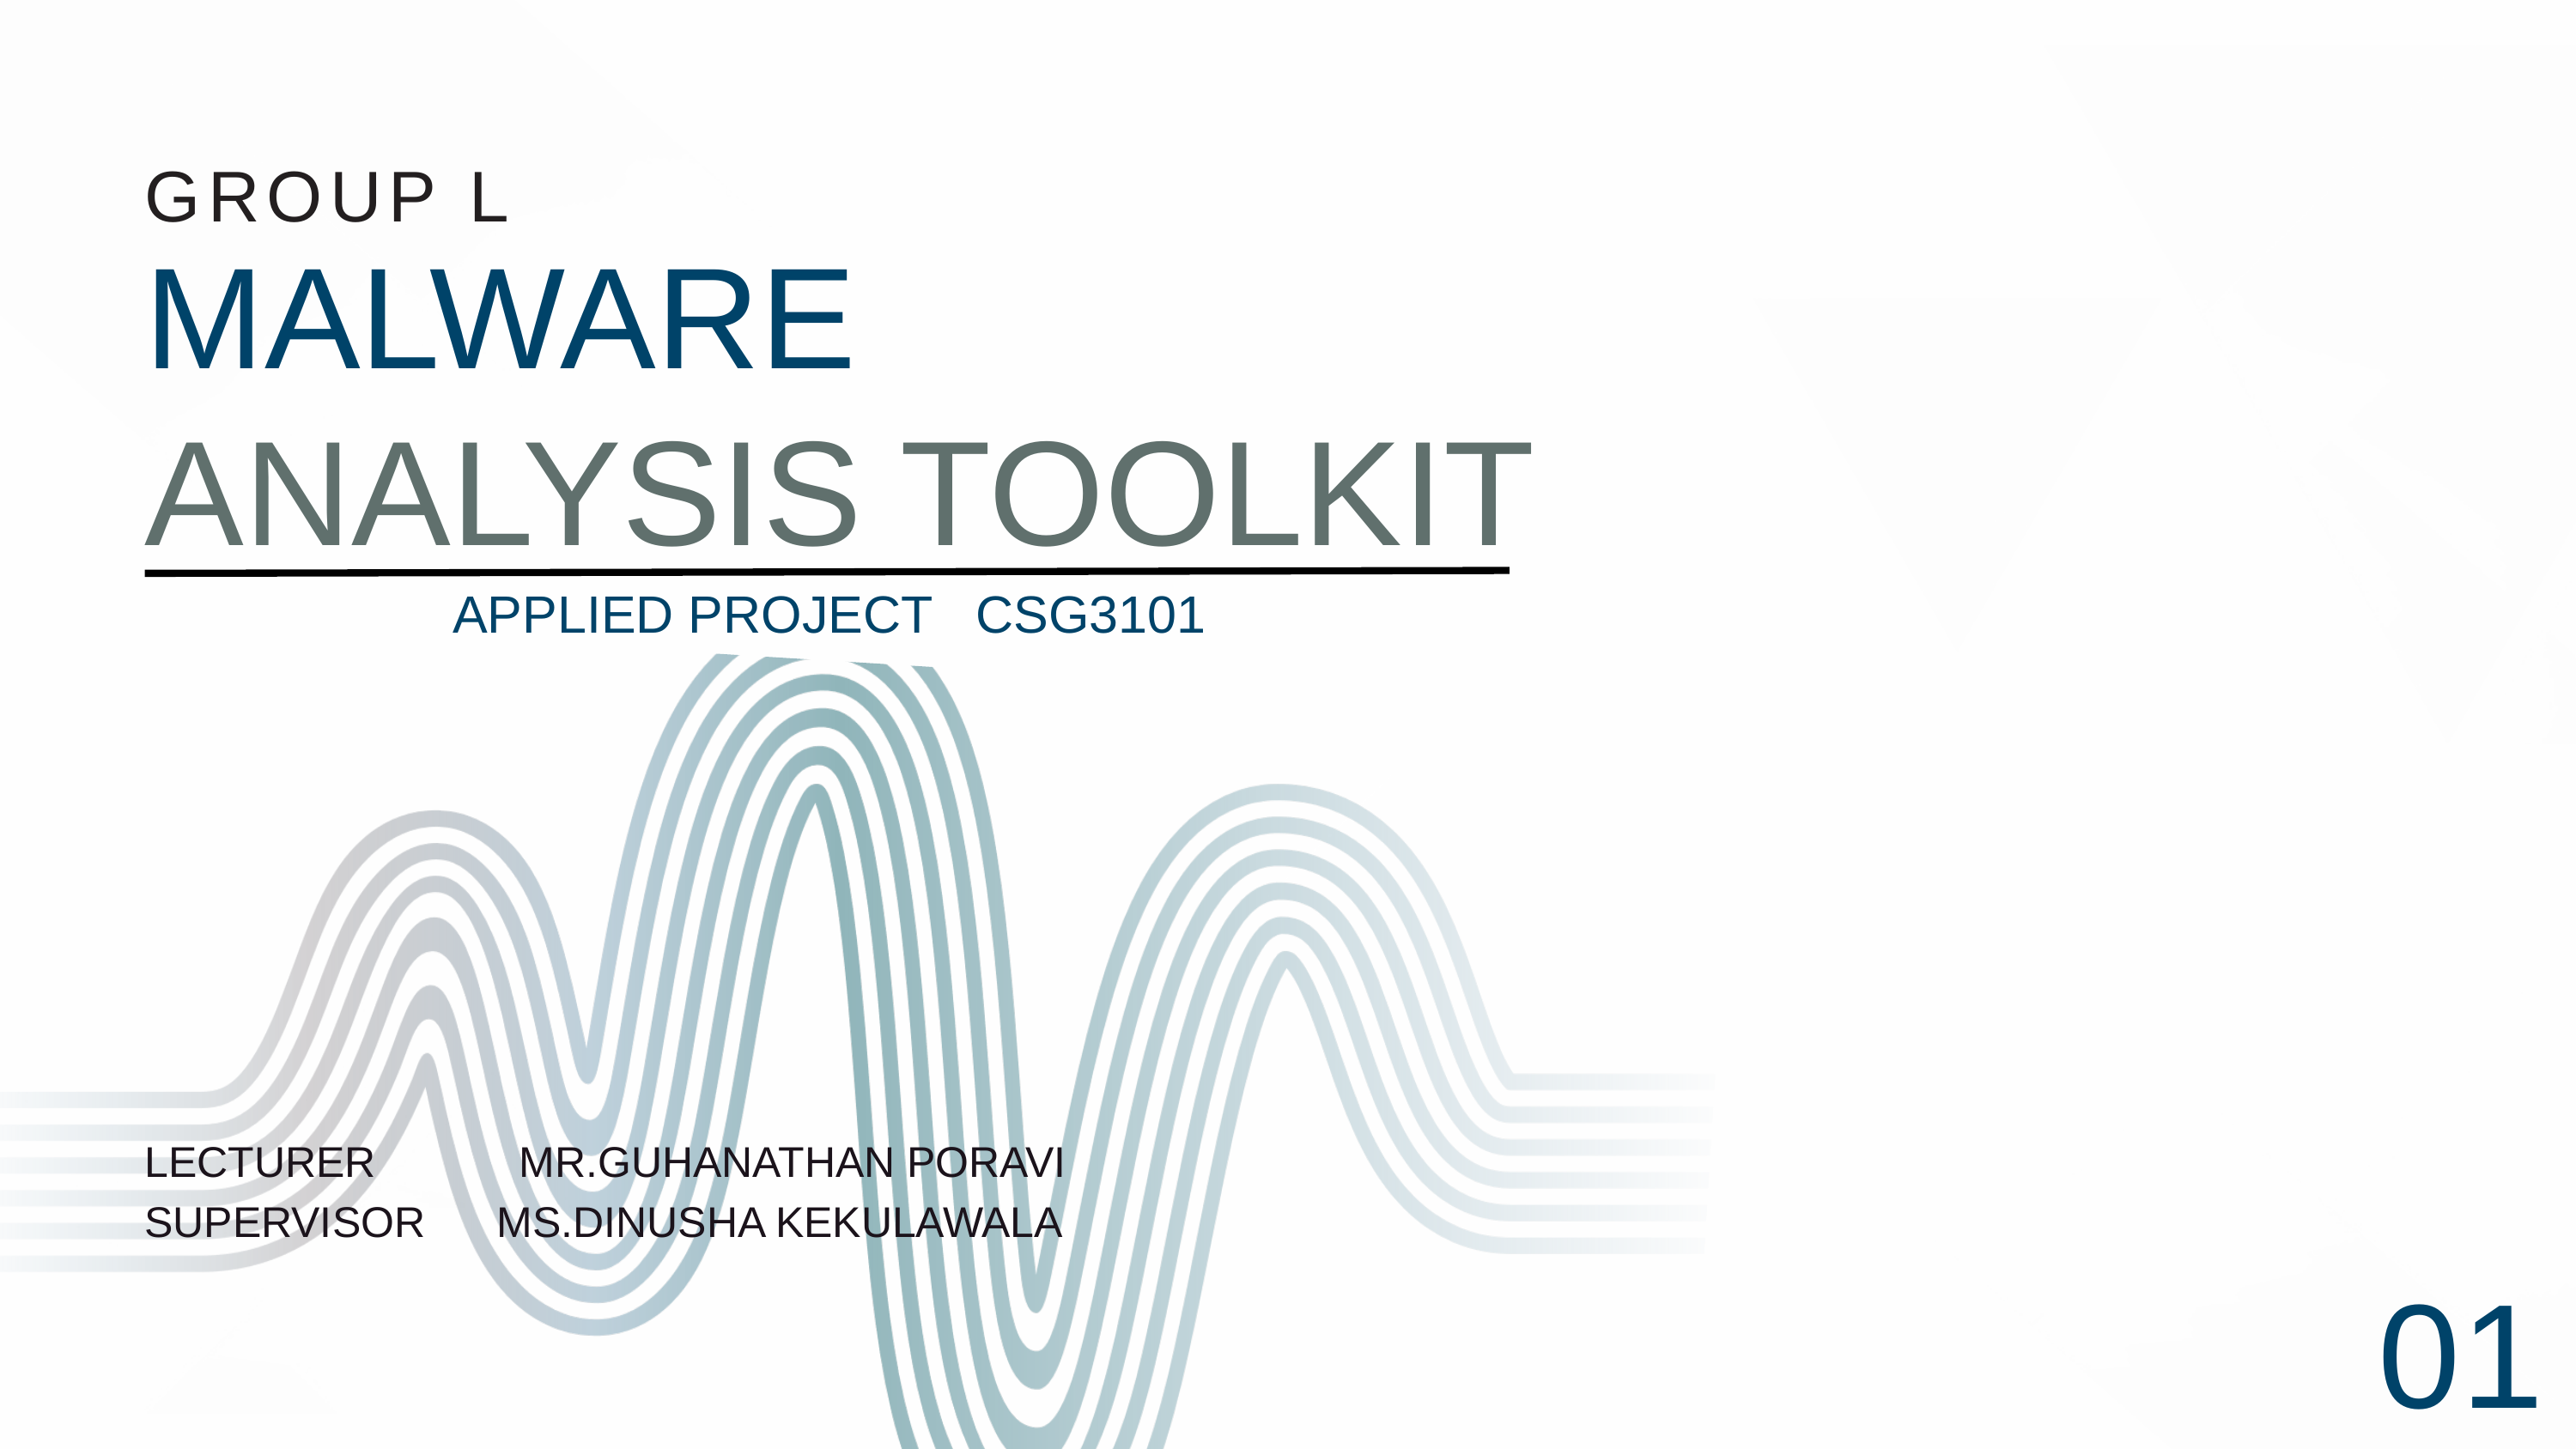

GROUP L
MALWARE
ANALYSIS TOOLKIT
APPLIED PROJECT   CSG3101

LECTURER            MR.GUHANATHAN PORAVI
SUPERVISOR      MS.DINUSHA KEKULAWALA

01